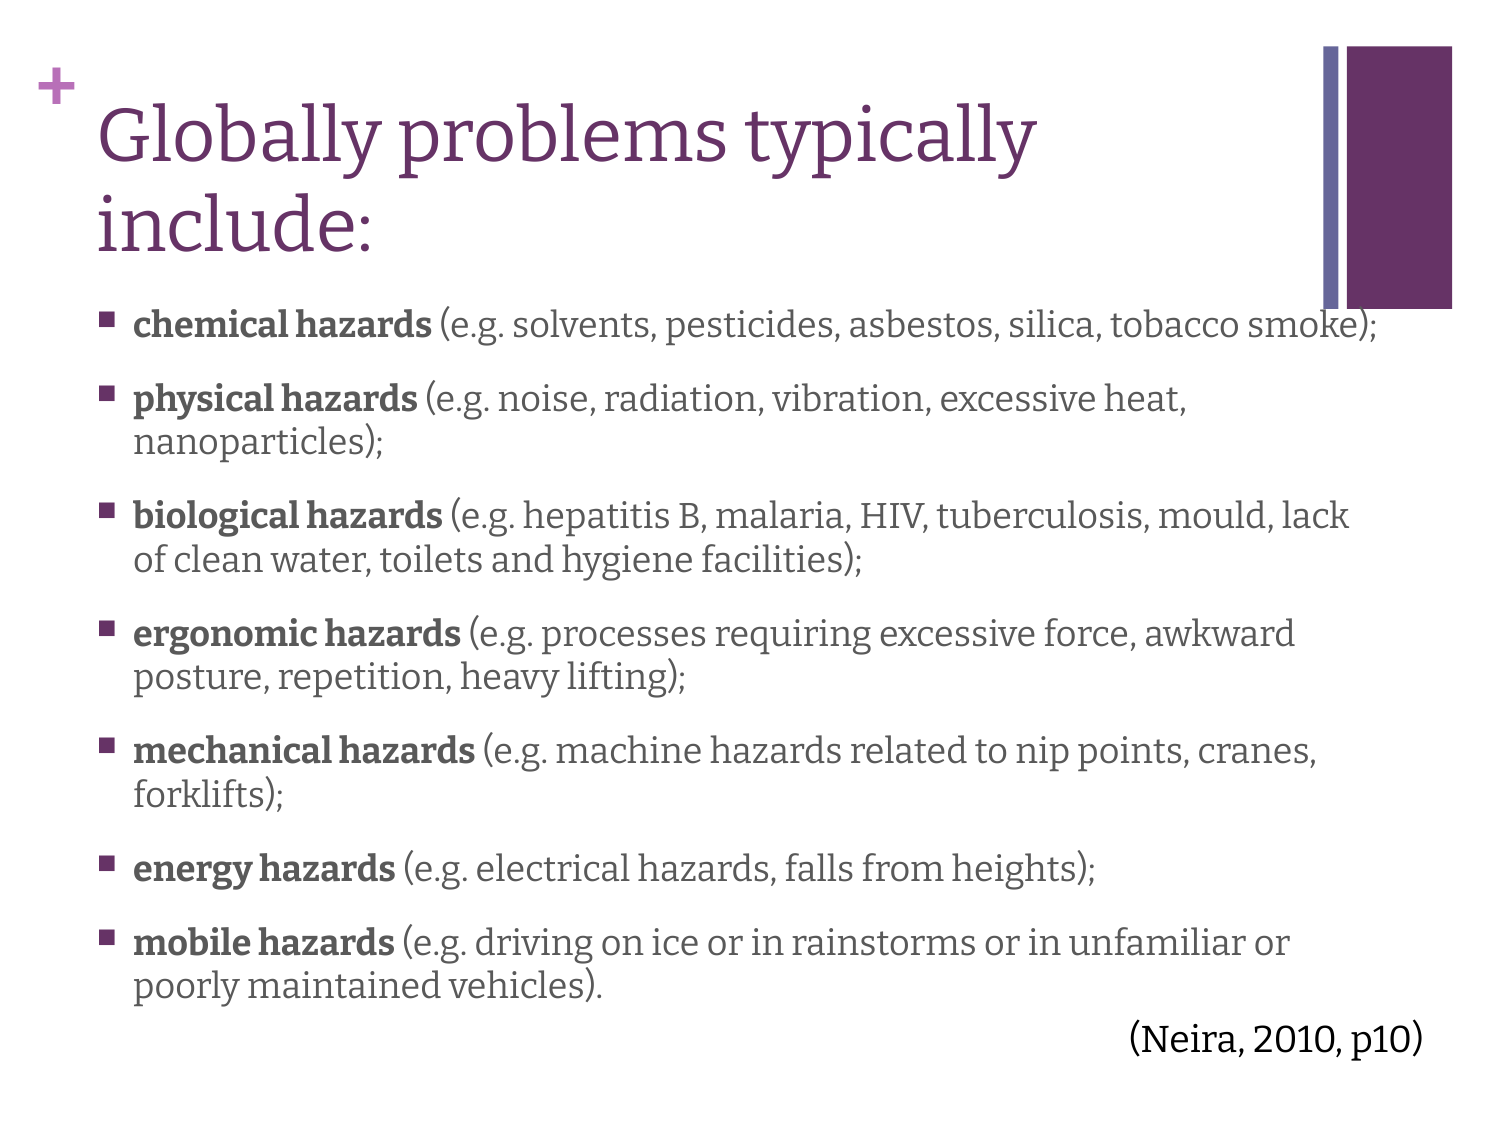

# Globally problems typically include:
chemical hazards (e.g. solvents, pesticides, asbestos, silica, tobacco smoke);
physical hazards (e.g. noise, radiation, vibration, excessive heat, nanoparticles);
biological hazards (e.g. hepatitis B, malaria, HIV, tuberculosis, mould, lack of clean water, toilets and hygiene facilities);
ergonomic hazards (e.g. processes requiring excessive force, awkward posture, repetition, heavy lifting);
mechanical hazards (e.g. machine hazards related to nip points, cranes, forklifts);
energy hazards (e.g. electrical hazards, falls from heights);
mobile hazards (e.g. driving on ice or in rainstorms or in unfamiliar or poorly maintained vehicles).

(Neira, 2010, p10)